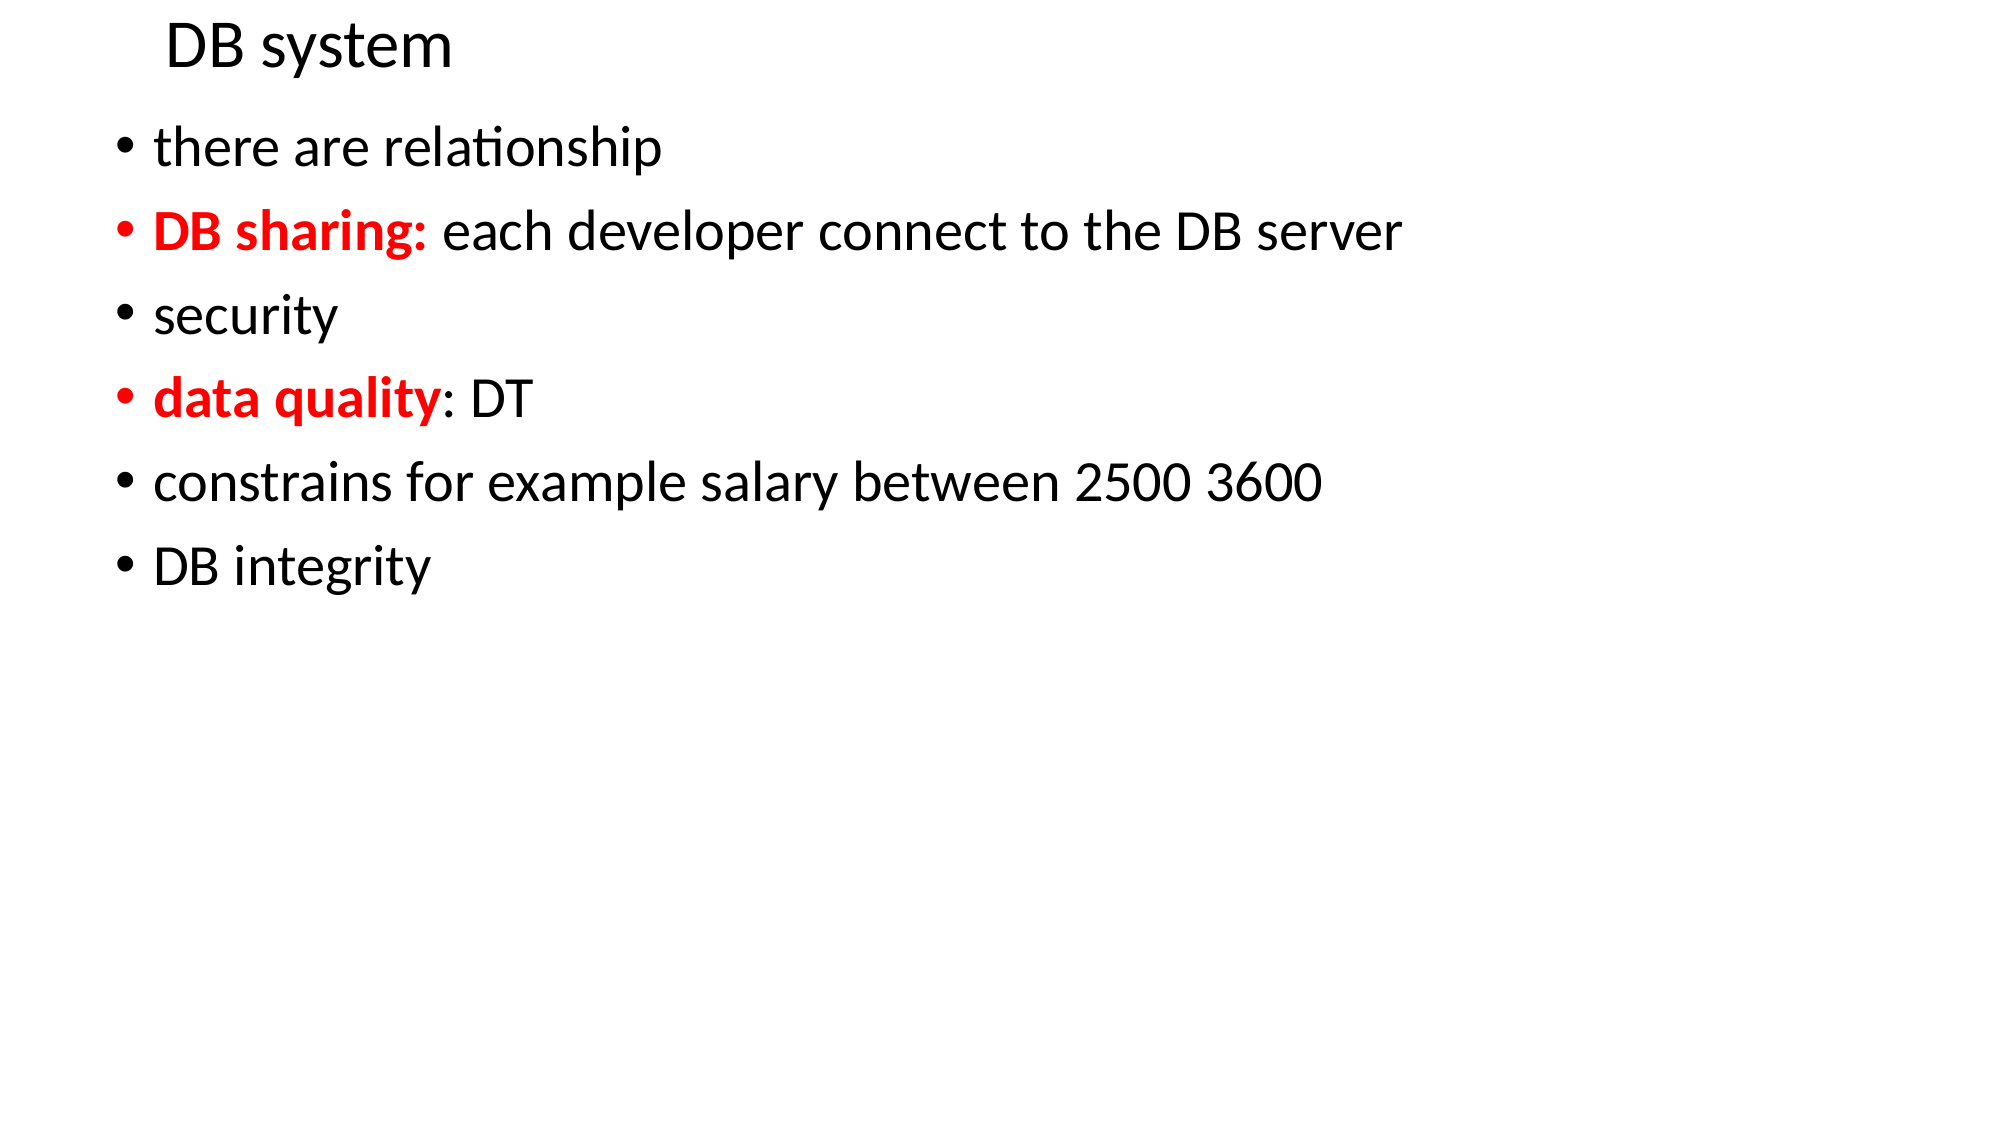

# DB system
there are relationship
DB sharing: each developer connect to the DB server
security
data quality: DT
constrains for example salary between 2500 3600
DB integrity